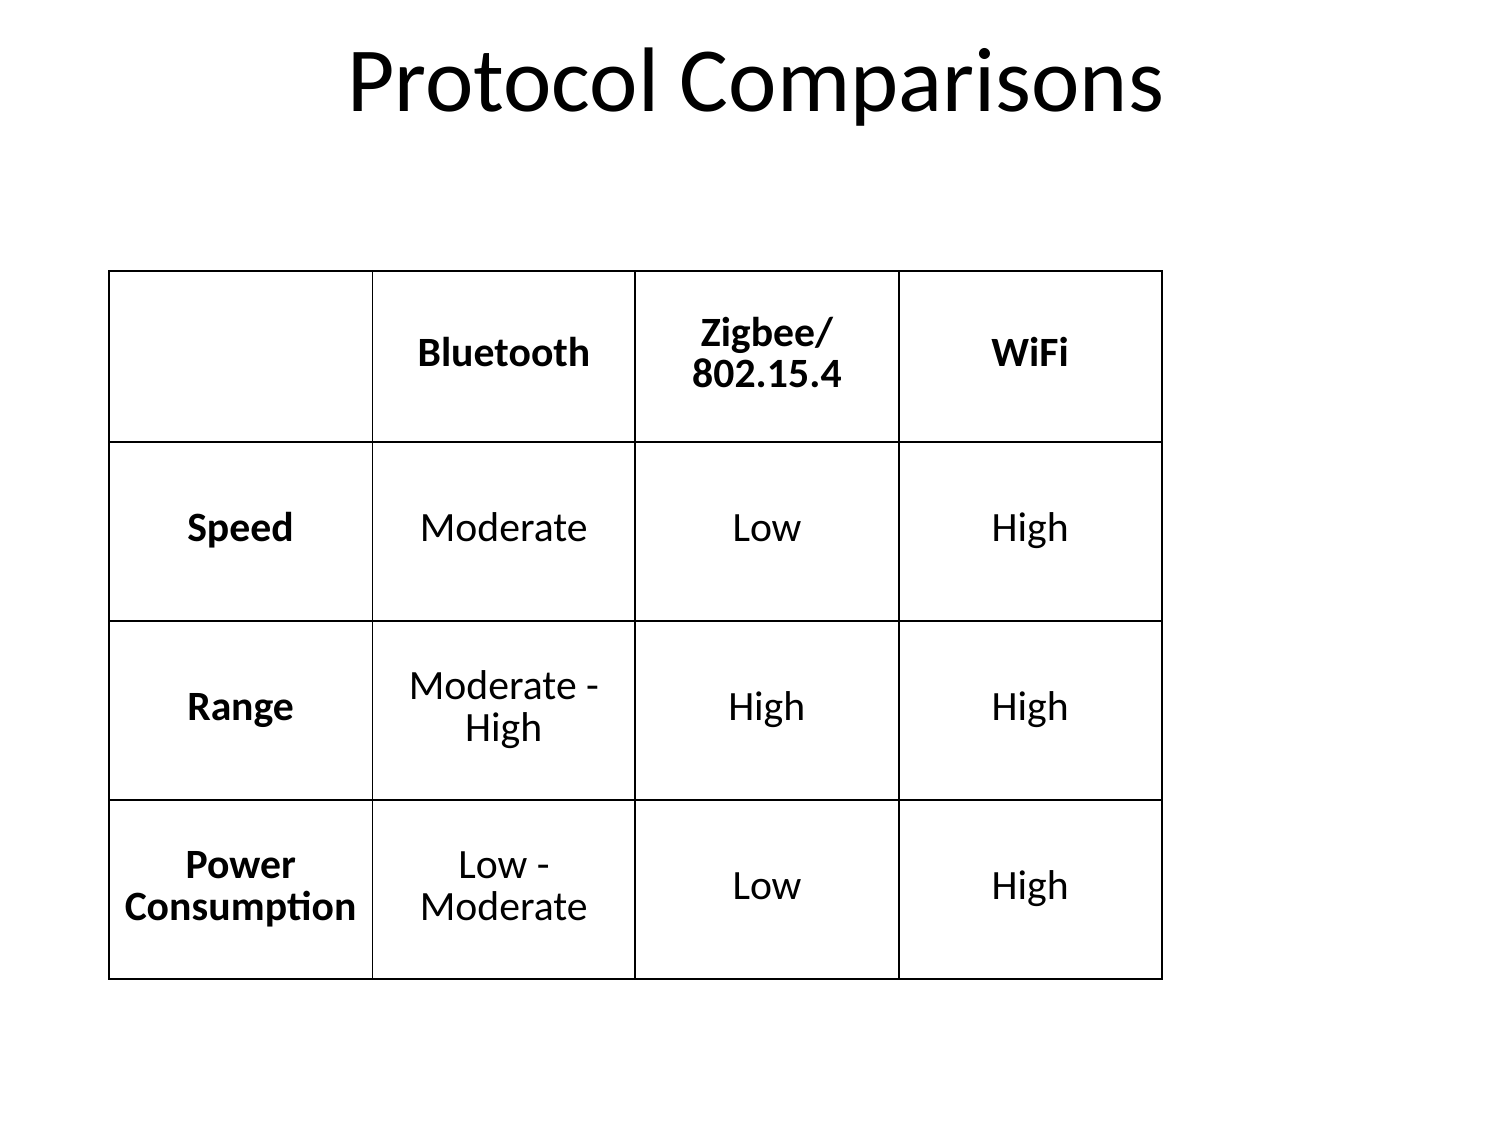

Protocol Comparisons
|  | Bluetooth | Zigbee/802.15.4 | WiFi |
| --- | --- | --- | --- |
| Speed | Moderate | Low | High |
| Range | Moderate - High | High | High |
| Power Consumption | Low - Moderate | Low | High |